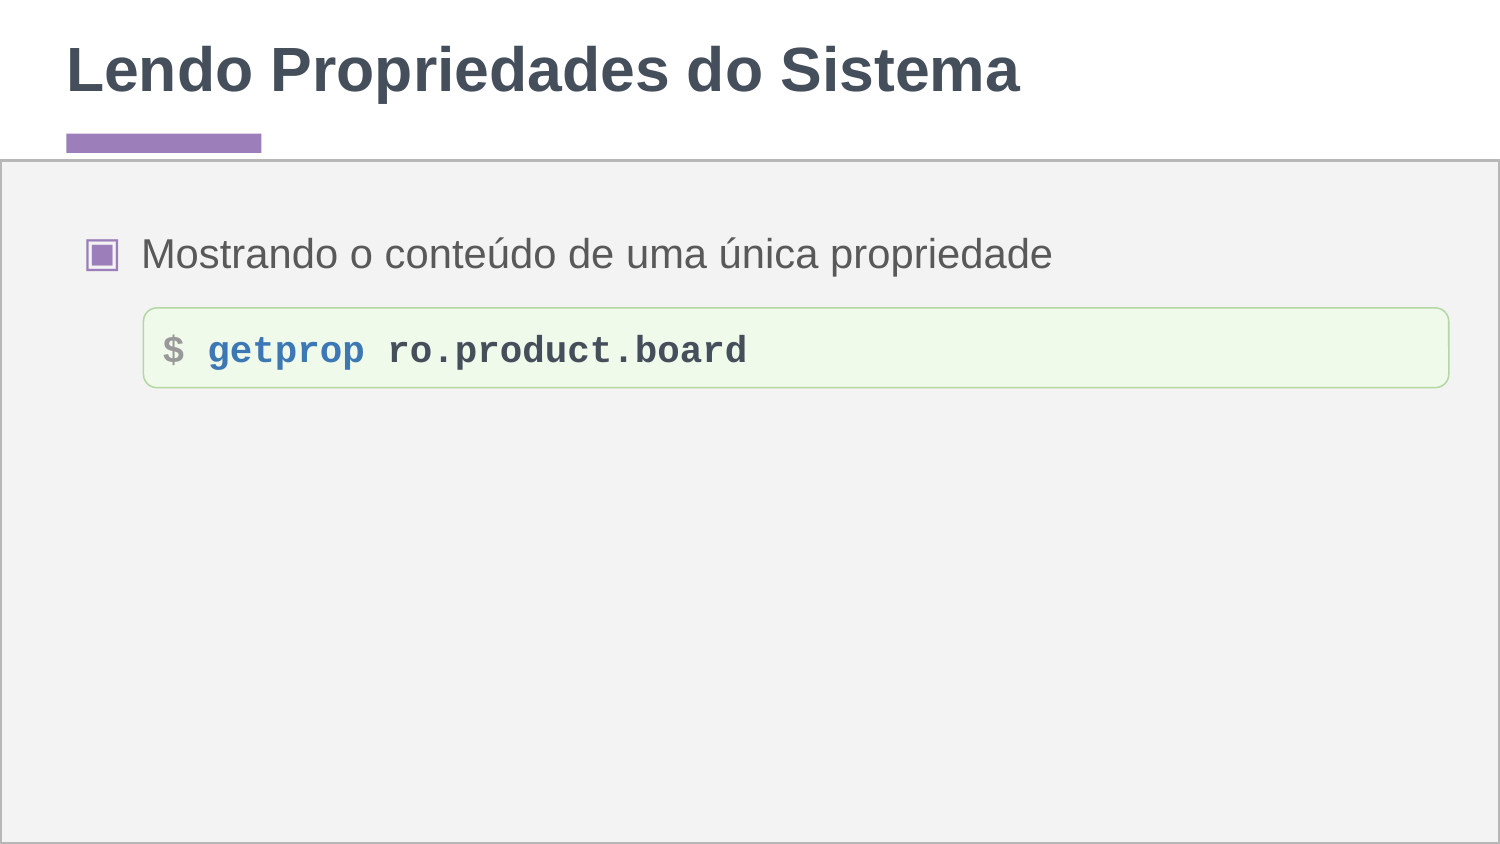

# Lendo Propriedades do Sistema

Mostrando o conteúdo de uma única propriedade
$ getprop ro.product.board
84